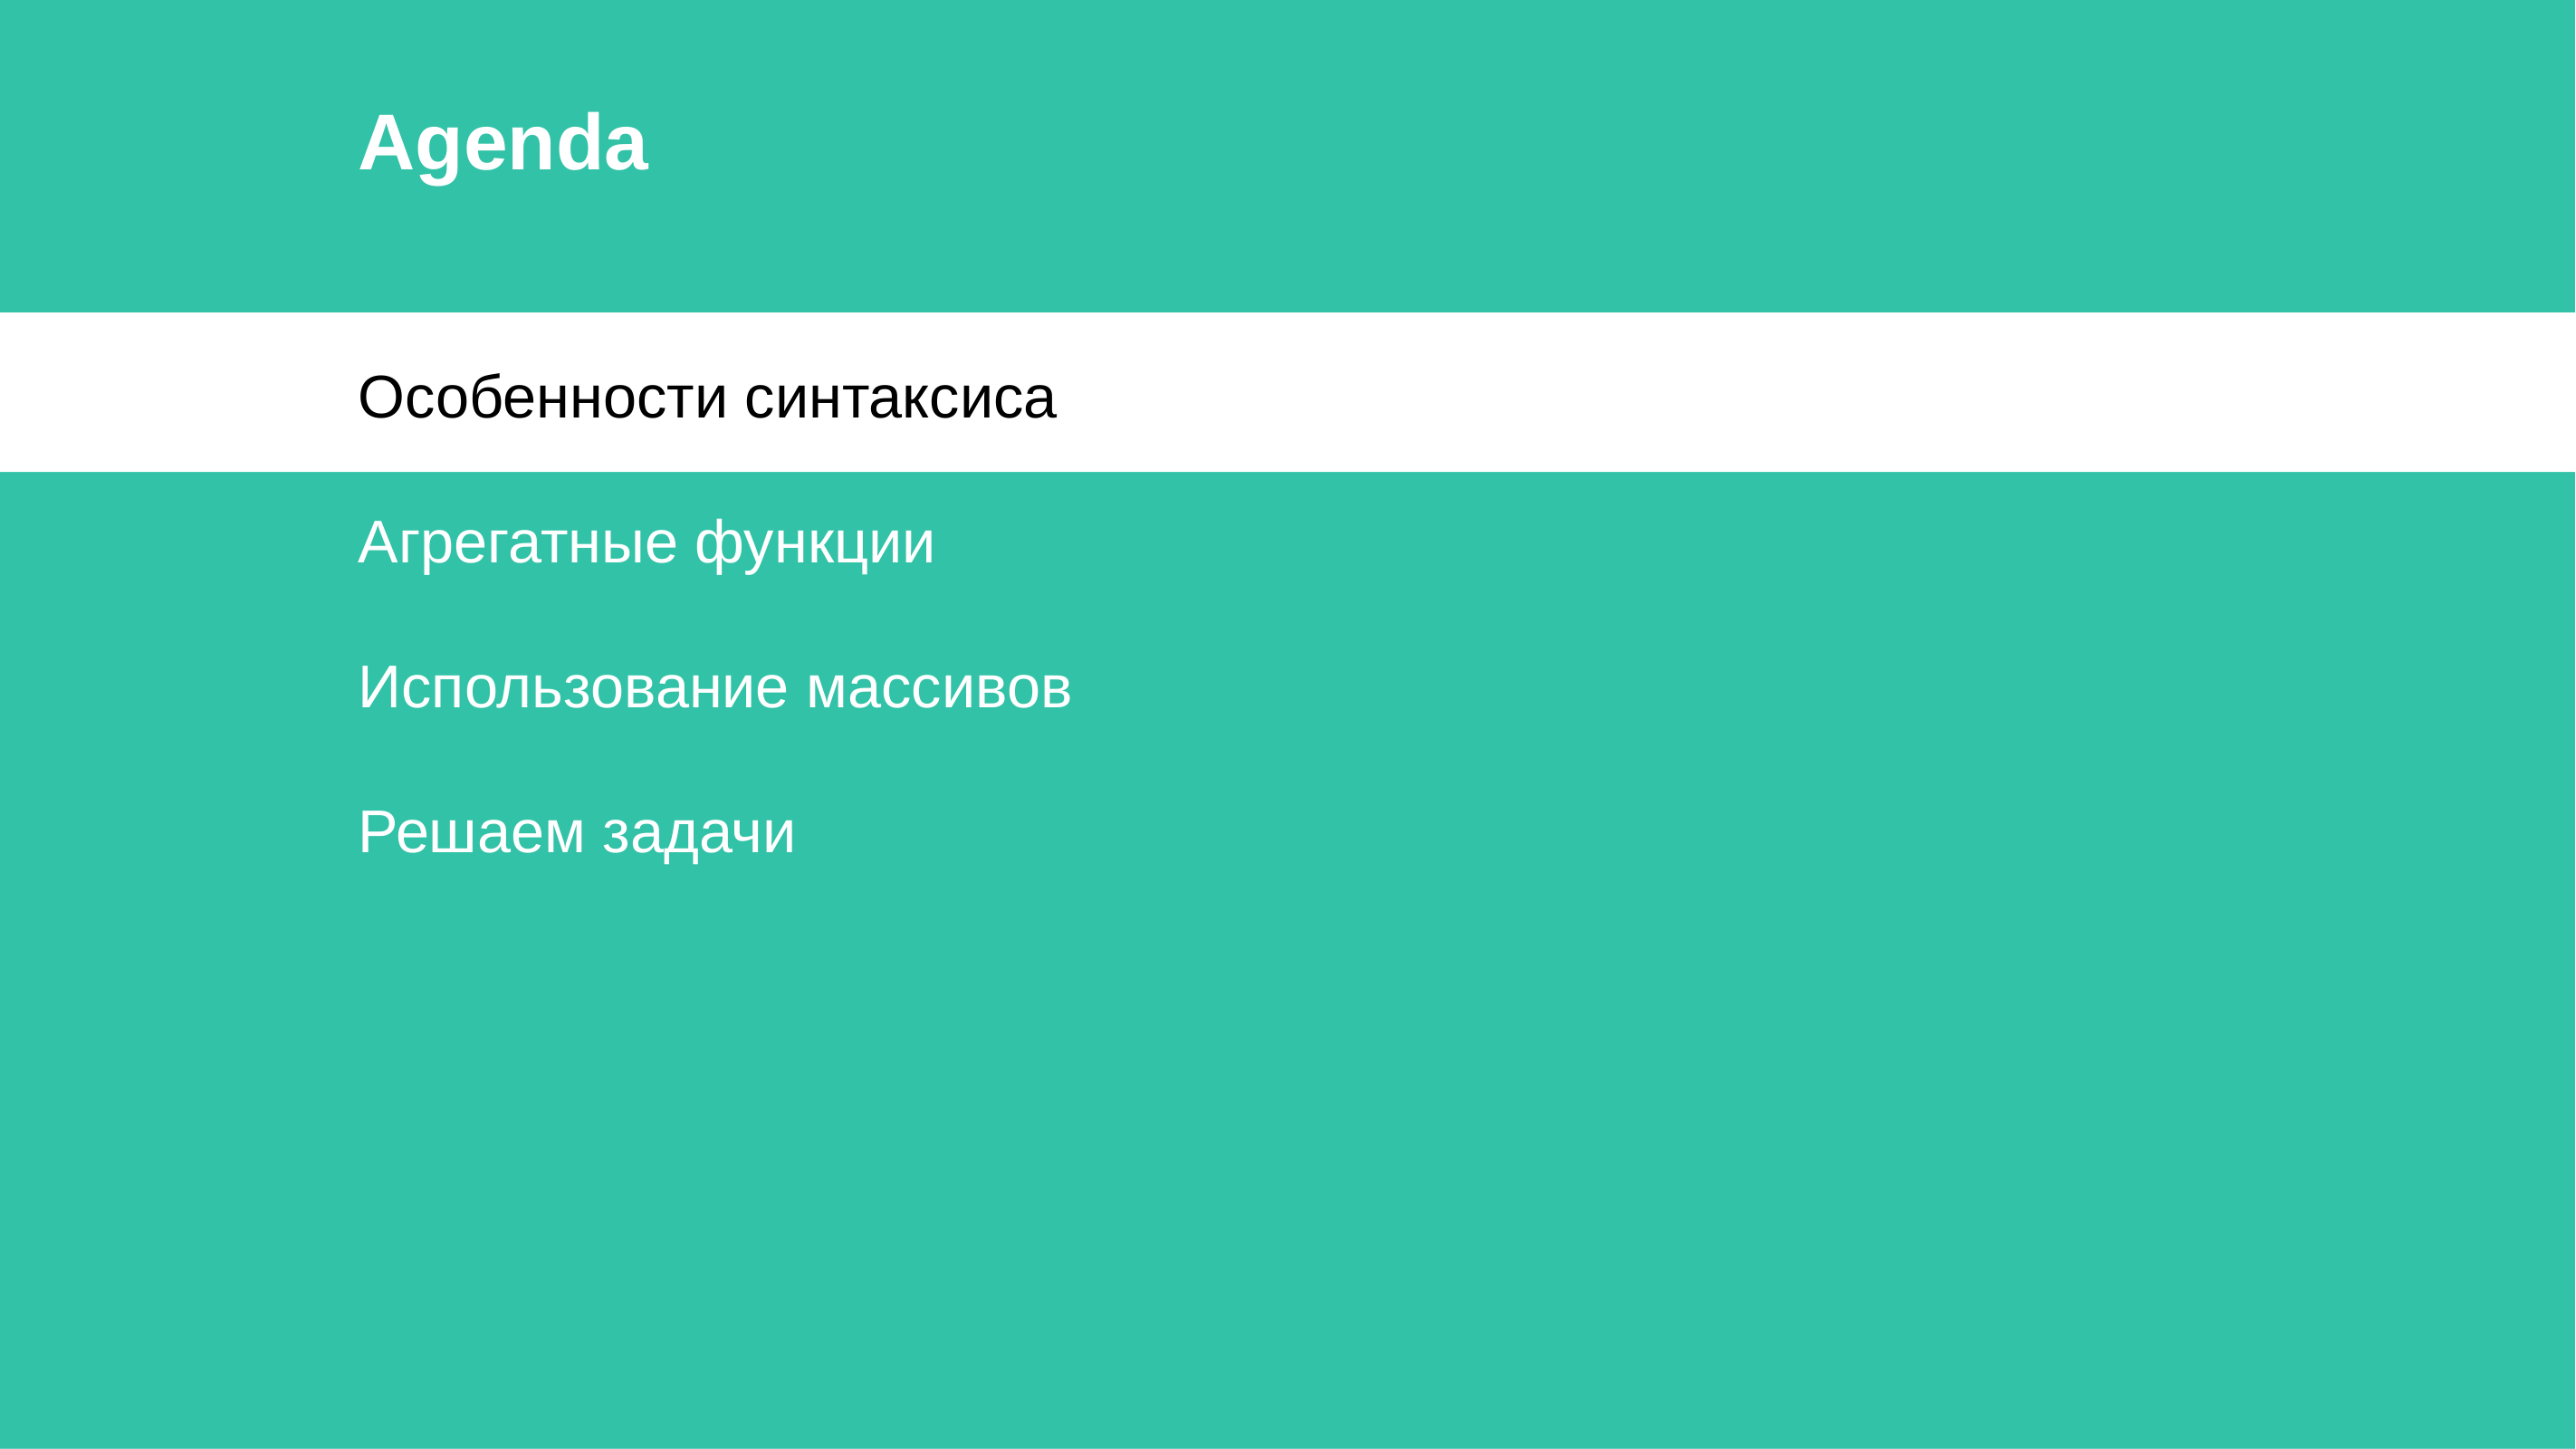

# Agenda

Особенности синтаксиса

Агрегатные функции

Использование массивов

Решаем задачи